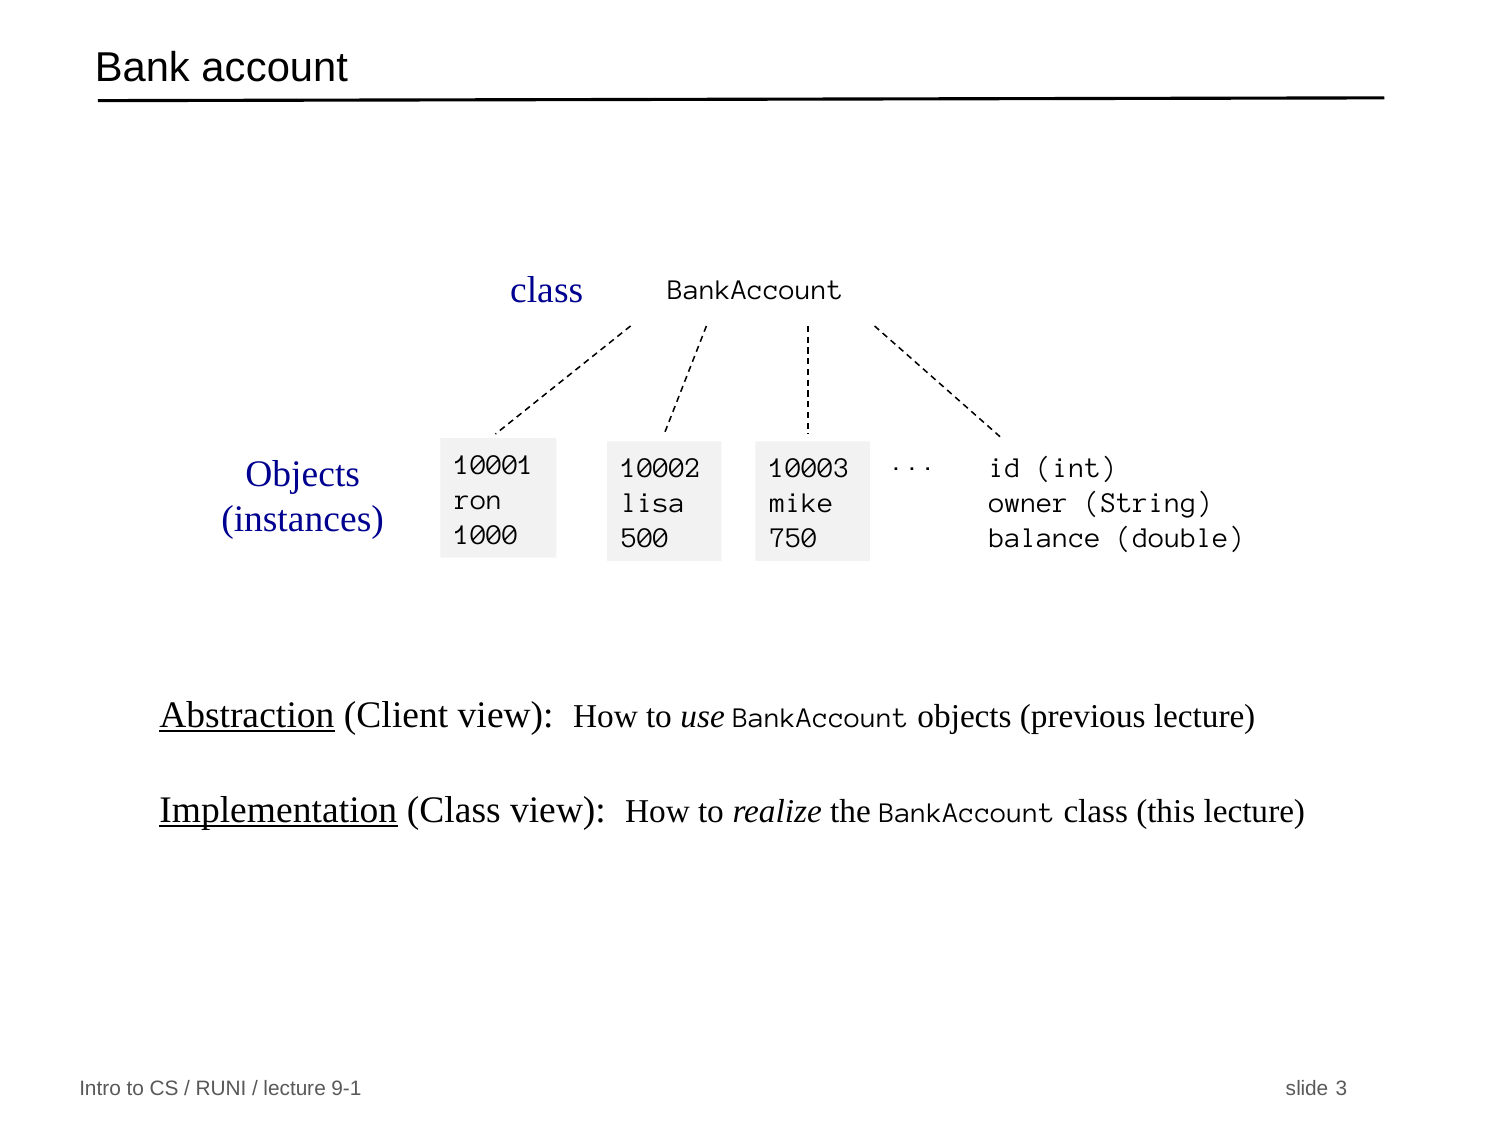

# Bank account
class
Objects
(instances)
BankAccount
...
10001
ron
1000
10002
lisa
500
10003
mike
750
id (int)
owner (String)
balance (double)
Abstraction (Client view):  How to use BankAccount objects (previous lecture)
Implementation (Class view):  How to realize the BankAccount class (this lecture)